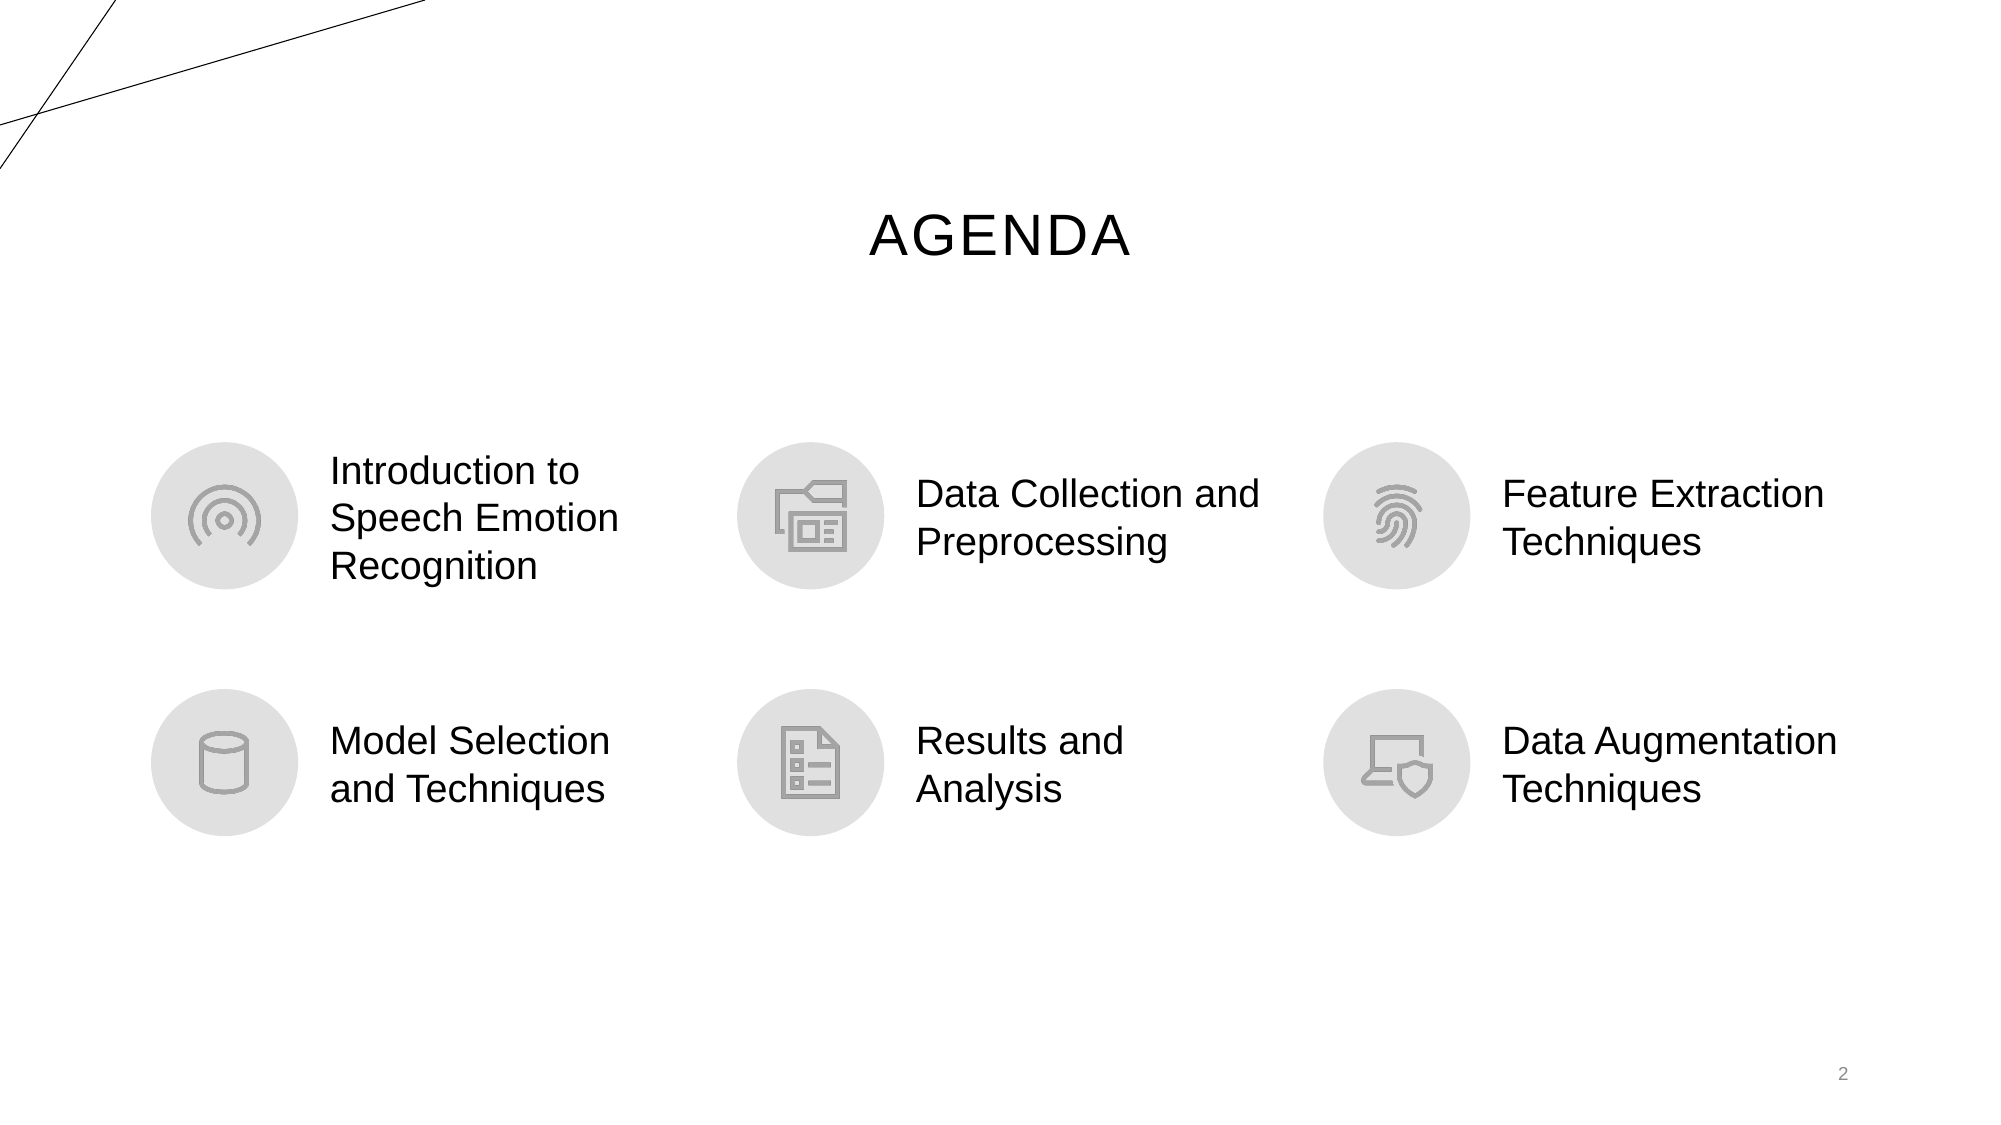

# AGENDA
Introduction to Speech Emotion Recognition
Data Collection and Preprocessing
Feature Extraction Techniques
Model Selection and Techniques
Results and Analysis
Data Augmentation Techniques
2